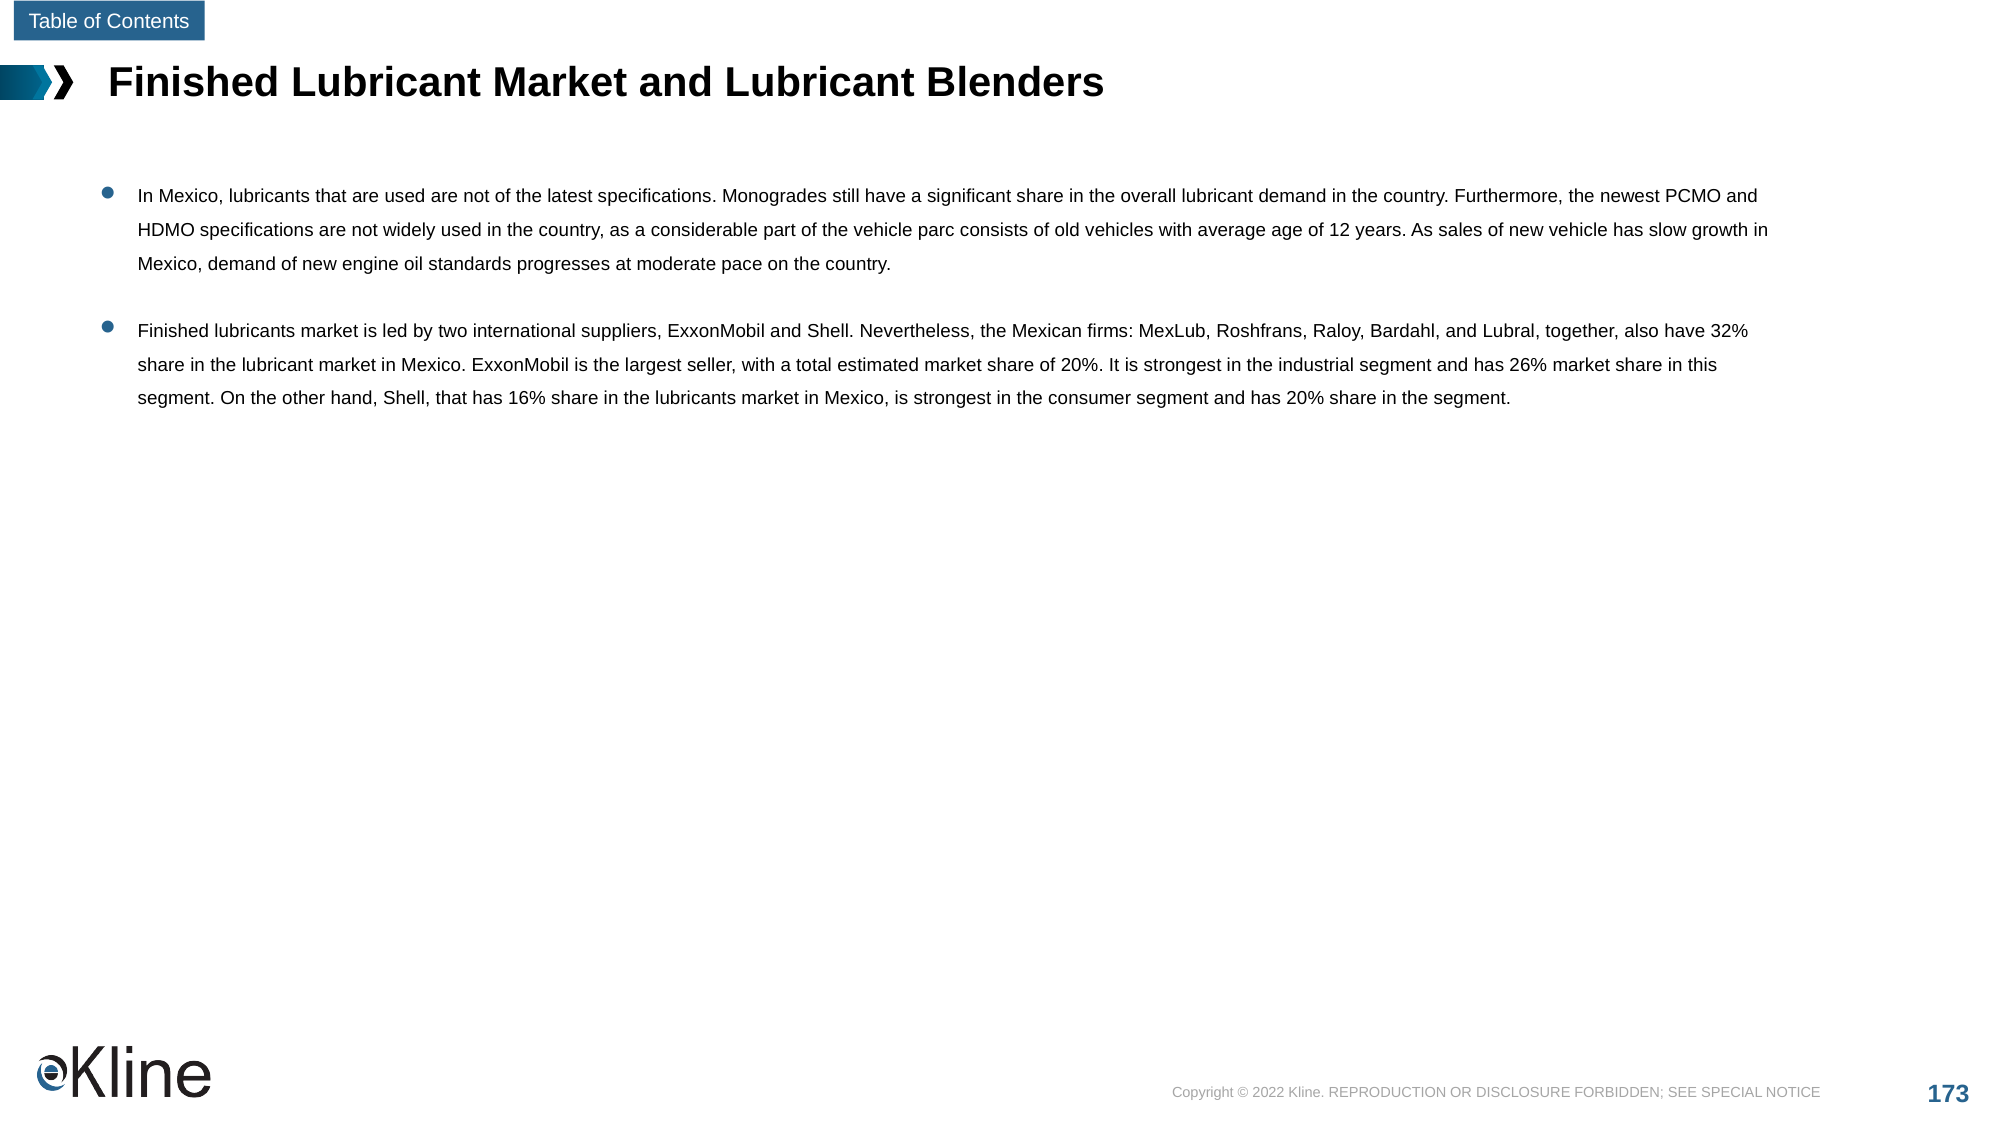

# Finished Lubricant Market and Lubricant Blenders
In Mexico, lubricants that are used are not of the latest specifications. Monogrades still have a significant share in the overall lubricant demand in the country. Furthermore, the newest PCMO and HDMO specifications are not widely used in the country, as a considerable part of the vehicle parc consists of old vehicles with average age of 12 years. As sales of new vehicle has slow growth in Mexico, demand of new engine oil standards progresses at moderate pace on the country.

Finished lubricants market is led by two international suppliers, ExxonMobil and Shell. Nevertheless, the Mexican firms: MexLub, Roshfrans, Raloy, Bardahl, and Lubral, together, also have 32% share in the lubricant market in Mexico. ExxonMobil is the largest seller, with a total estimated market share of 20%. It is strongest in the industrial segment and has 26% market share in this segment. On the other hand, Shell, that has 16% share in the lubricants market in Mexico, is strongest in the consumer segment and has 20% share in the segment.